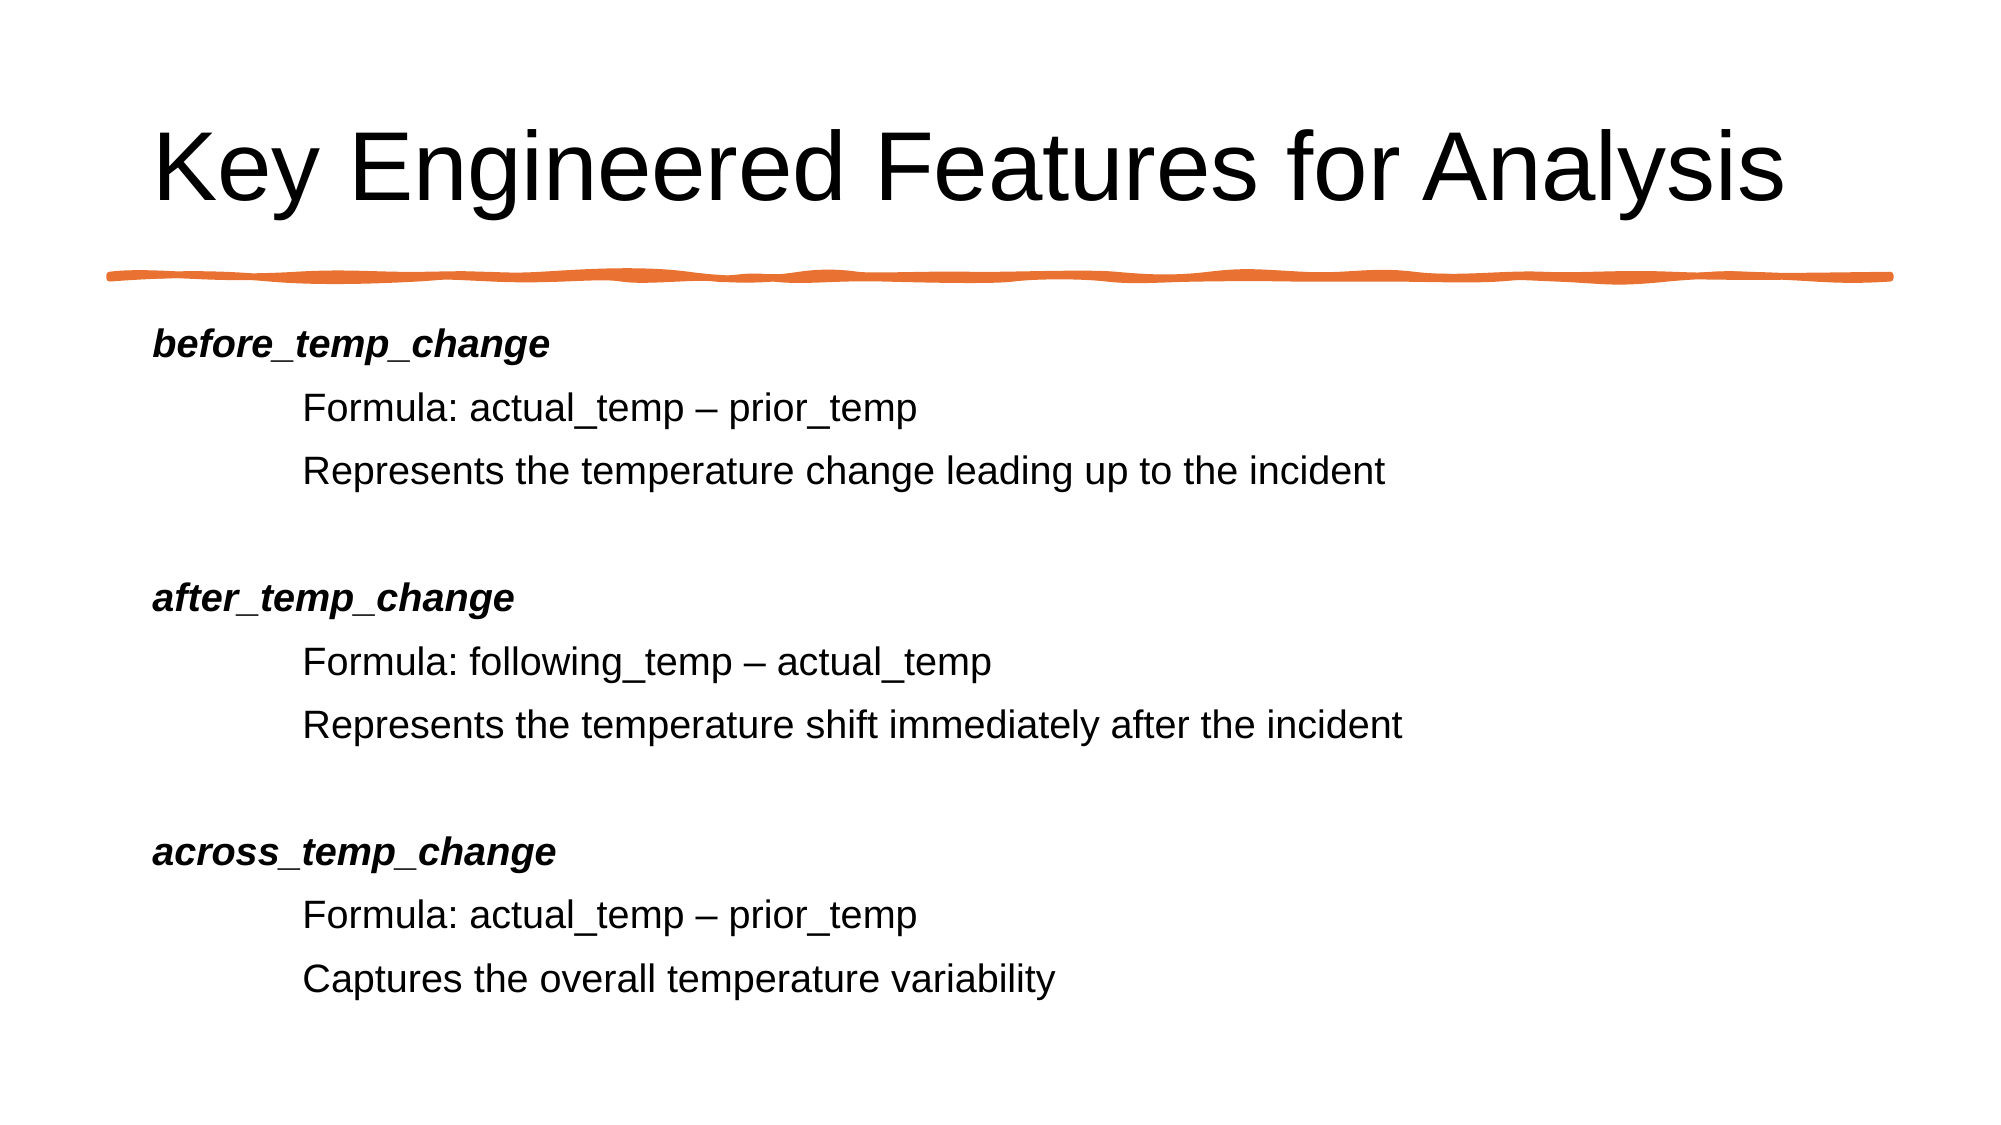

# Key Engineered Features for Analysis

before_temp_change
	Formula: actual_temp – prior_temp
	Represents the temperature change leading up to the incident

after_temp_change
	Formula: following_temp – actual_temp
	Represents the temperature shift immediately after the incident

across_temp_change
	Formula: actual_temp – prior_temp
	Captures the overall temperature variability